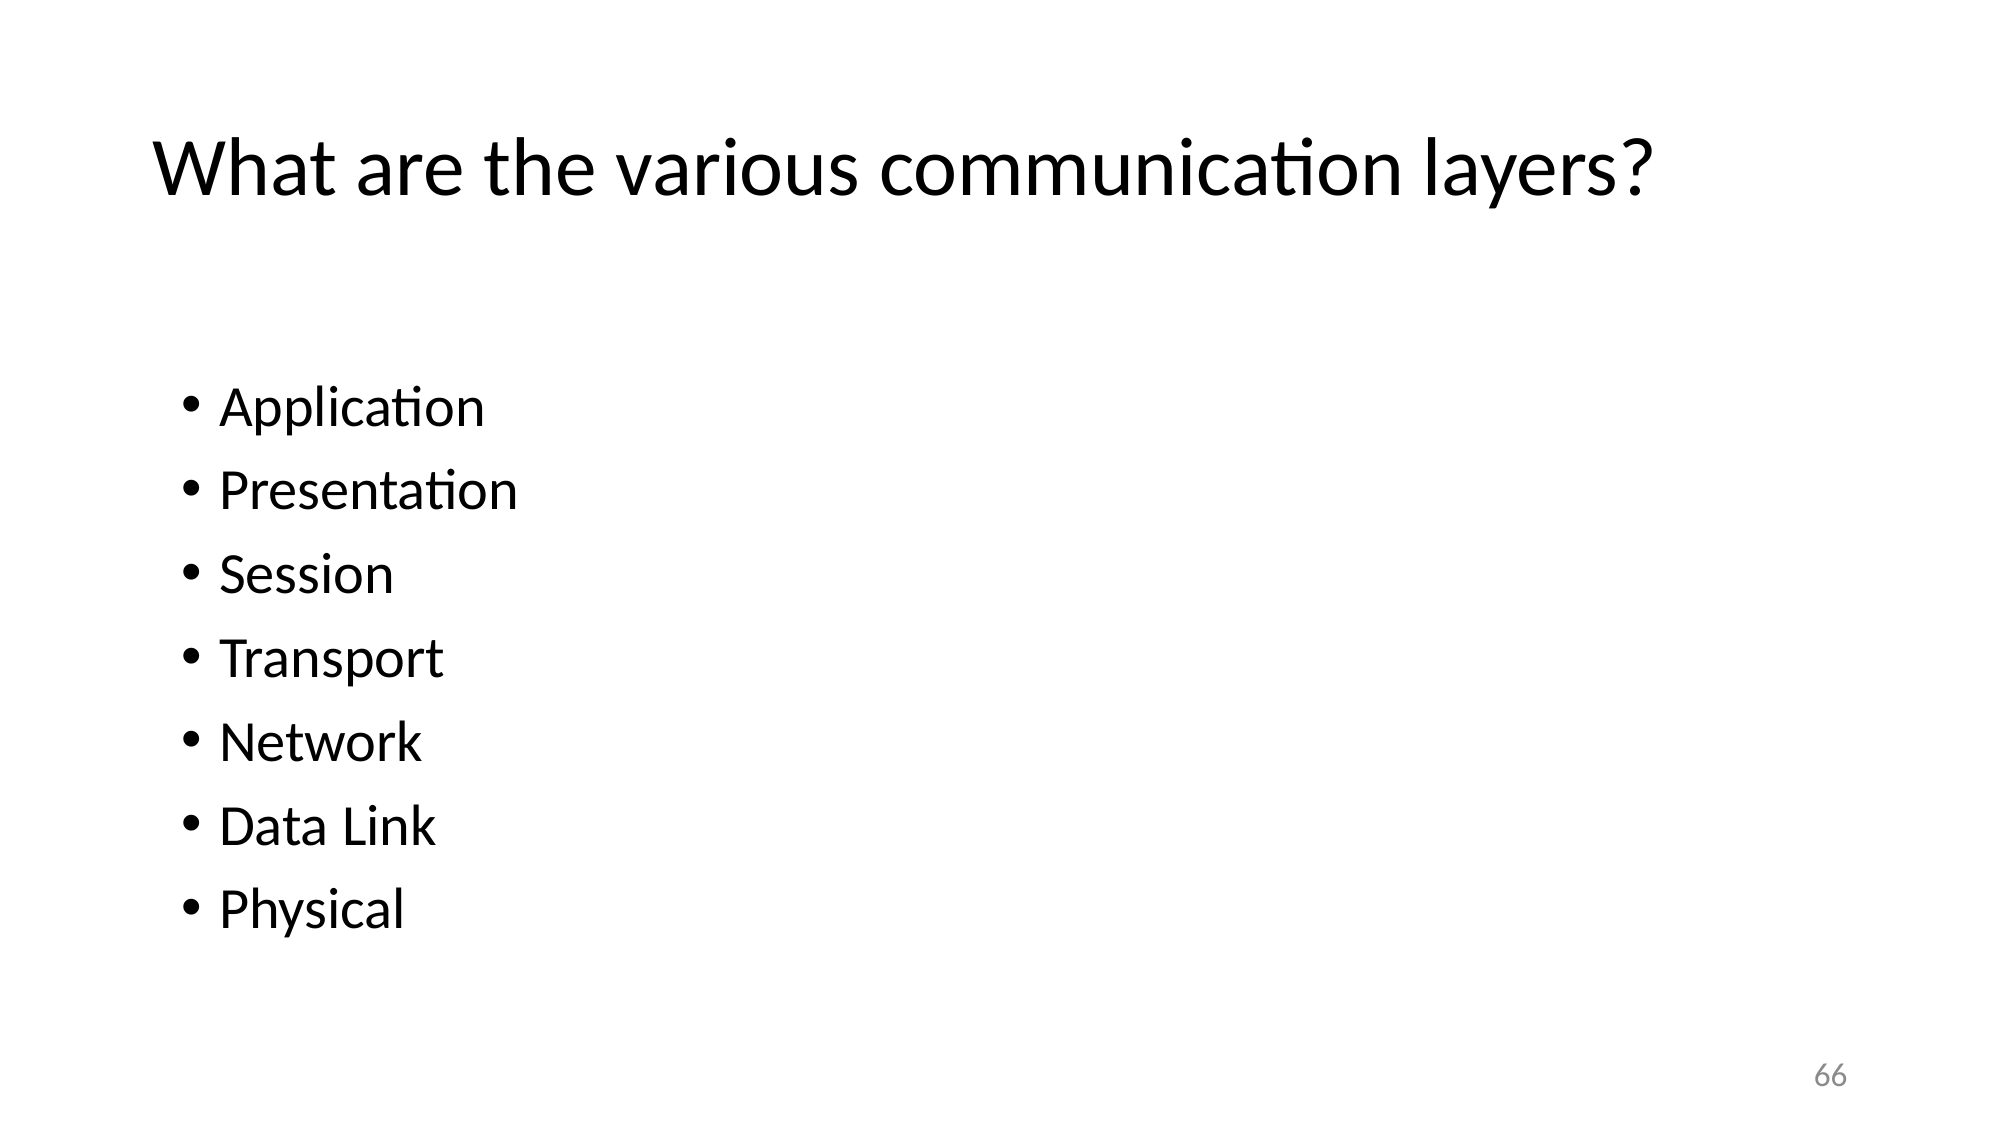

# What are the various communication layers?

Application
Presentation
Session
Transport
Network
Data Link
Physical
66